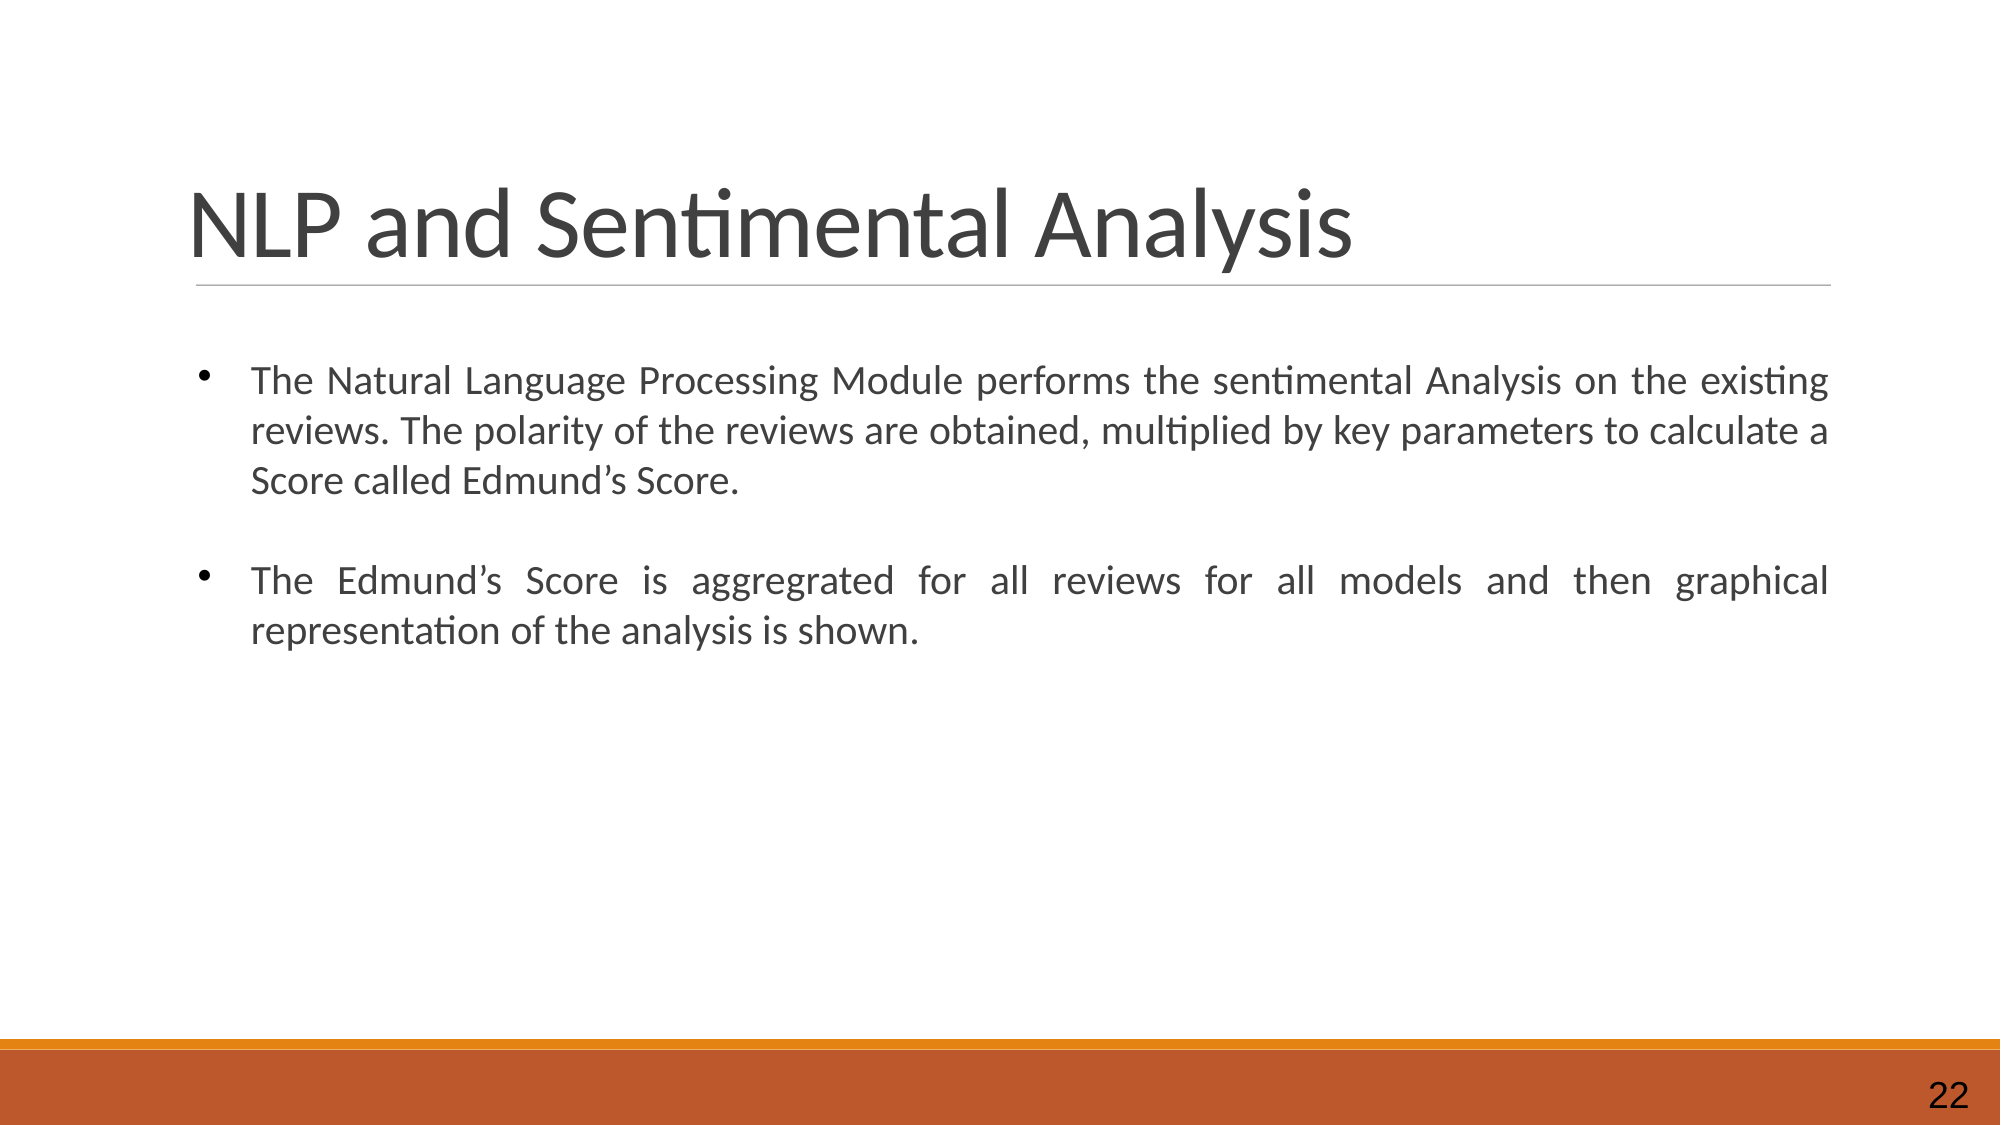

NLP and Sentimental Analysis

The Natural Language Processing Module performs the sentimental Analysis on the existing reviews. The polarity of the reviews are obtained, multiplied by key parameters to calculate a Score called Edmund’s Score.

The Edmund’s Score is aggregrated for all reviews for all models and then graphical representation of the analysis is shown.

22